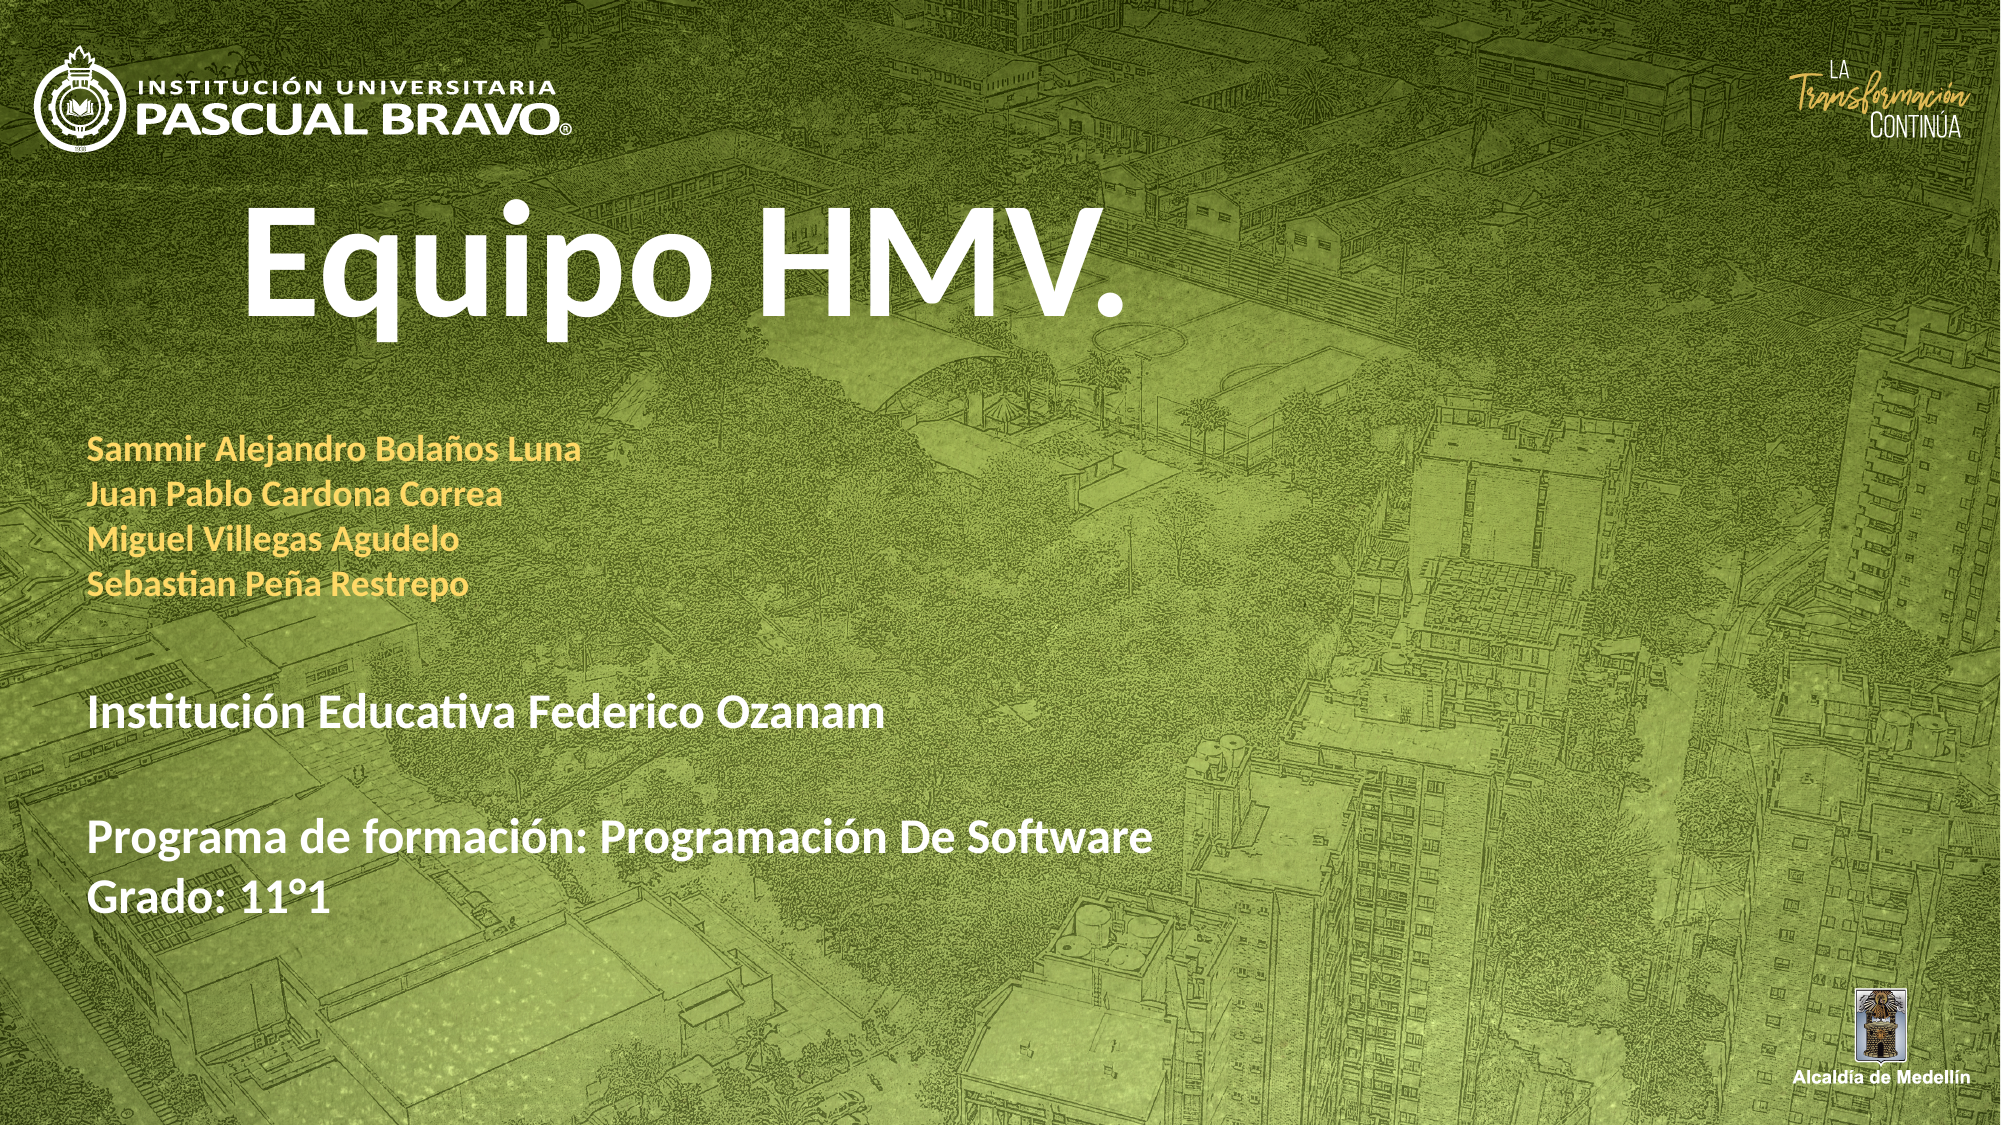

Equipo HMV.
Sammir Alejandro Bolaños Luna
Juan Pablo Cardona Correa
Miguel Villegas Agudelo
Sebastian Peña Restrepo
Institución Educativa Federico Ozanam

Programa de formación: Programación De Software
Grado: 11°1